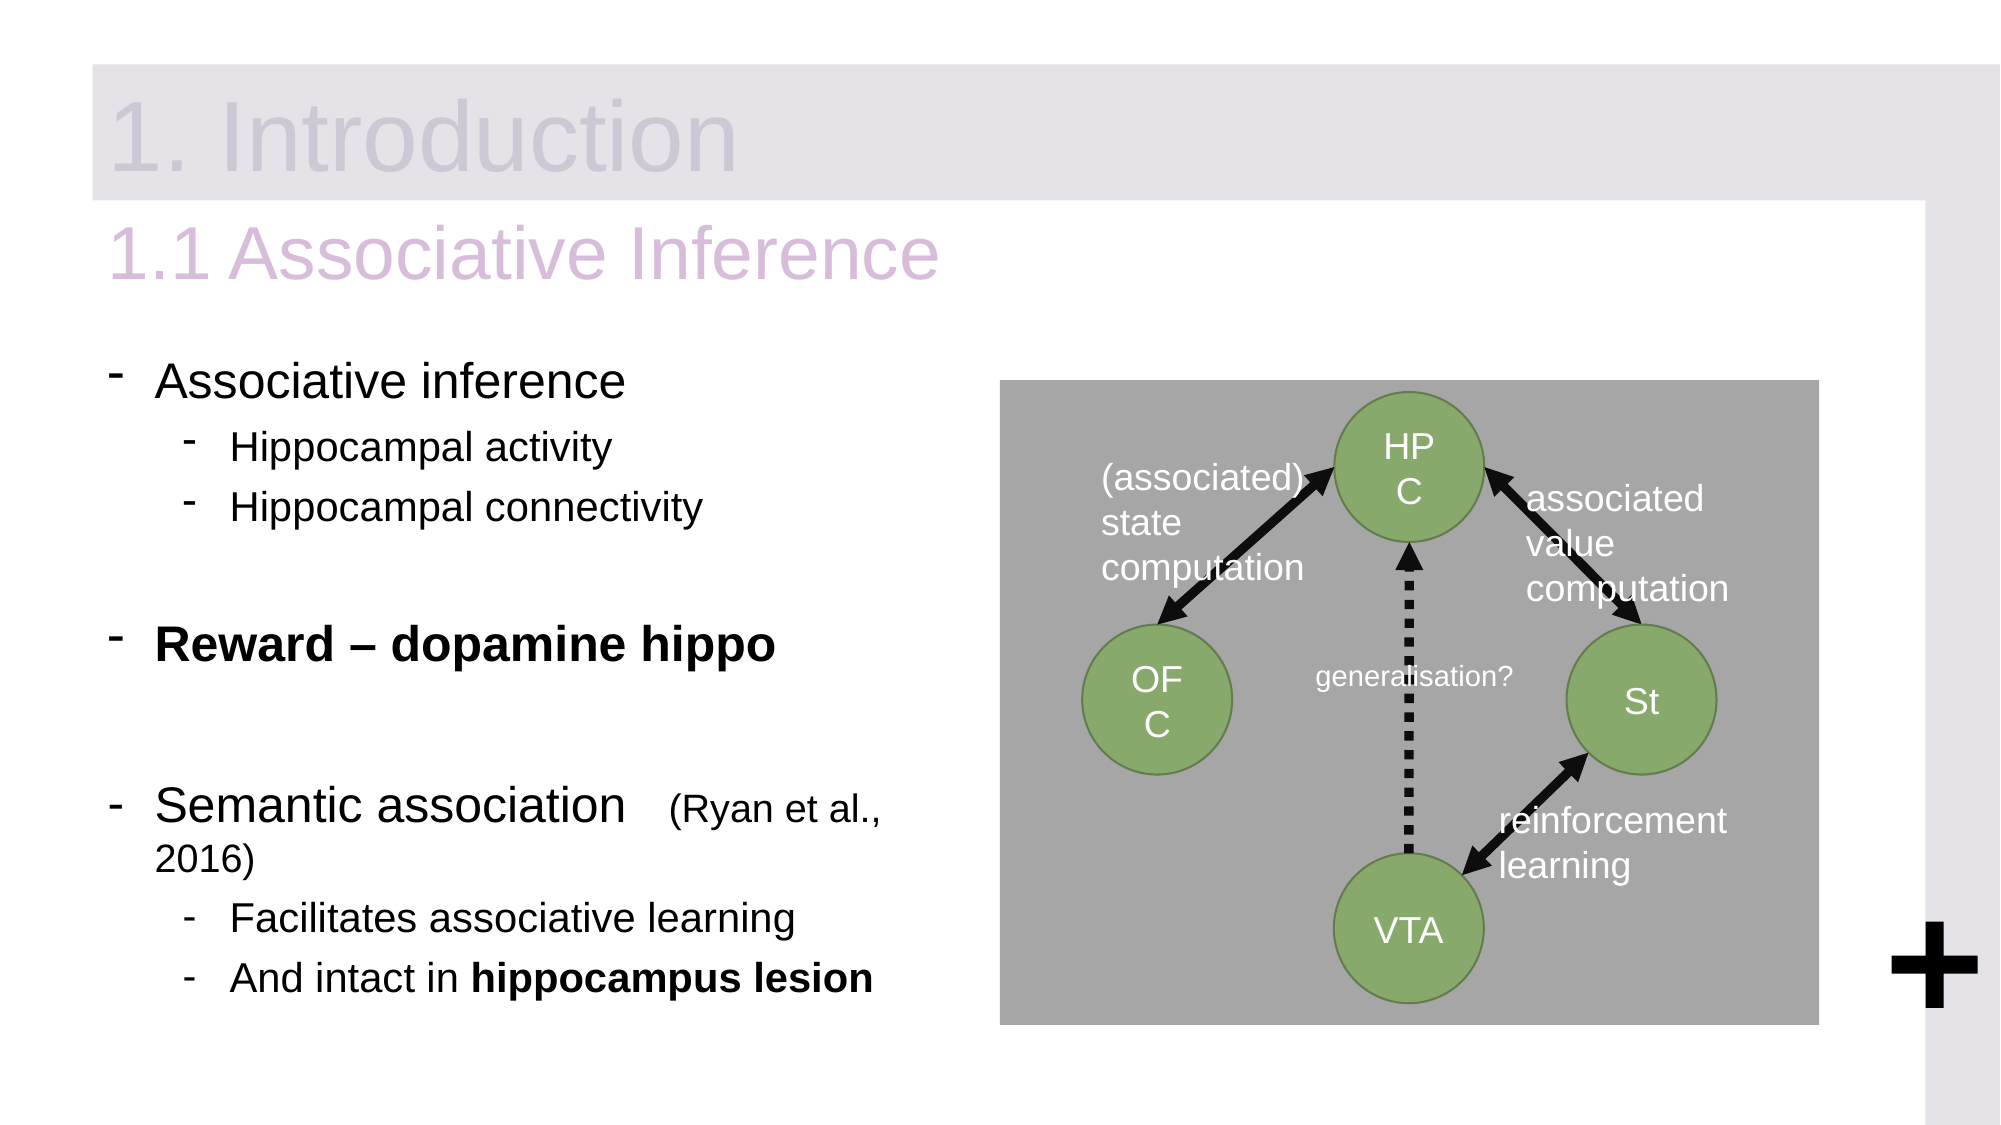

1. Introduction
# 1.1 Associative Inference
Associative inference
Hippocampal activity
Hippocampal connectivity

Reward – dopamine hippo

Semantic association   (Ryan et al., 2016)
Facilitates associative learning
And intact in hippocampus lesion

HPC
(associated) state computation
OFC
associated value computation
St
generalisation?
reinforcement learning
VTA